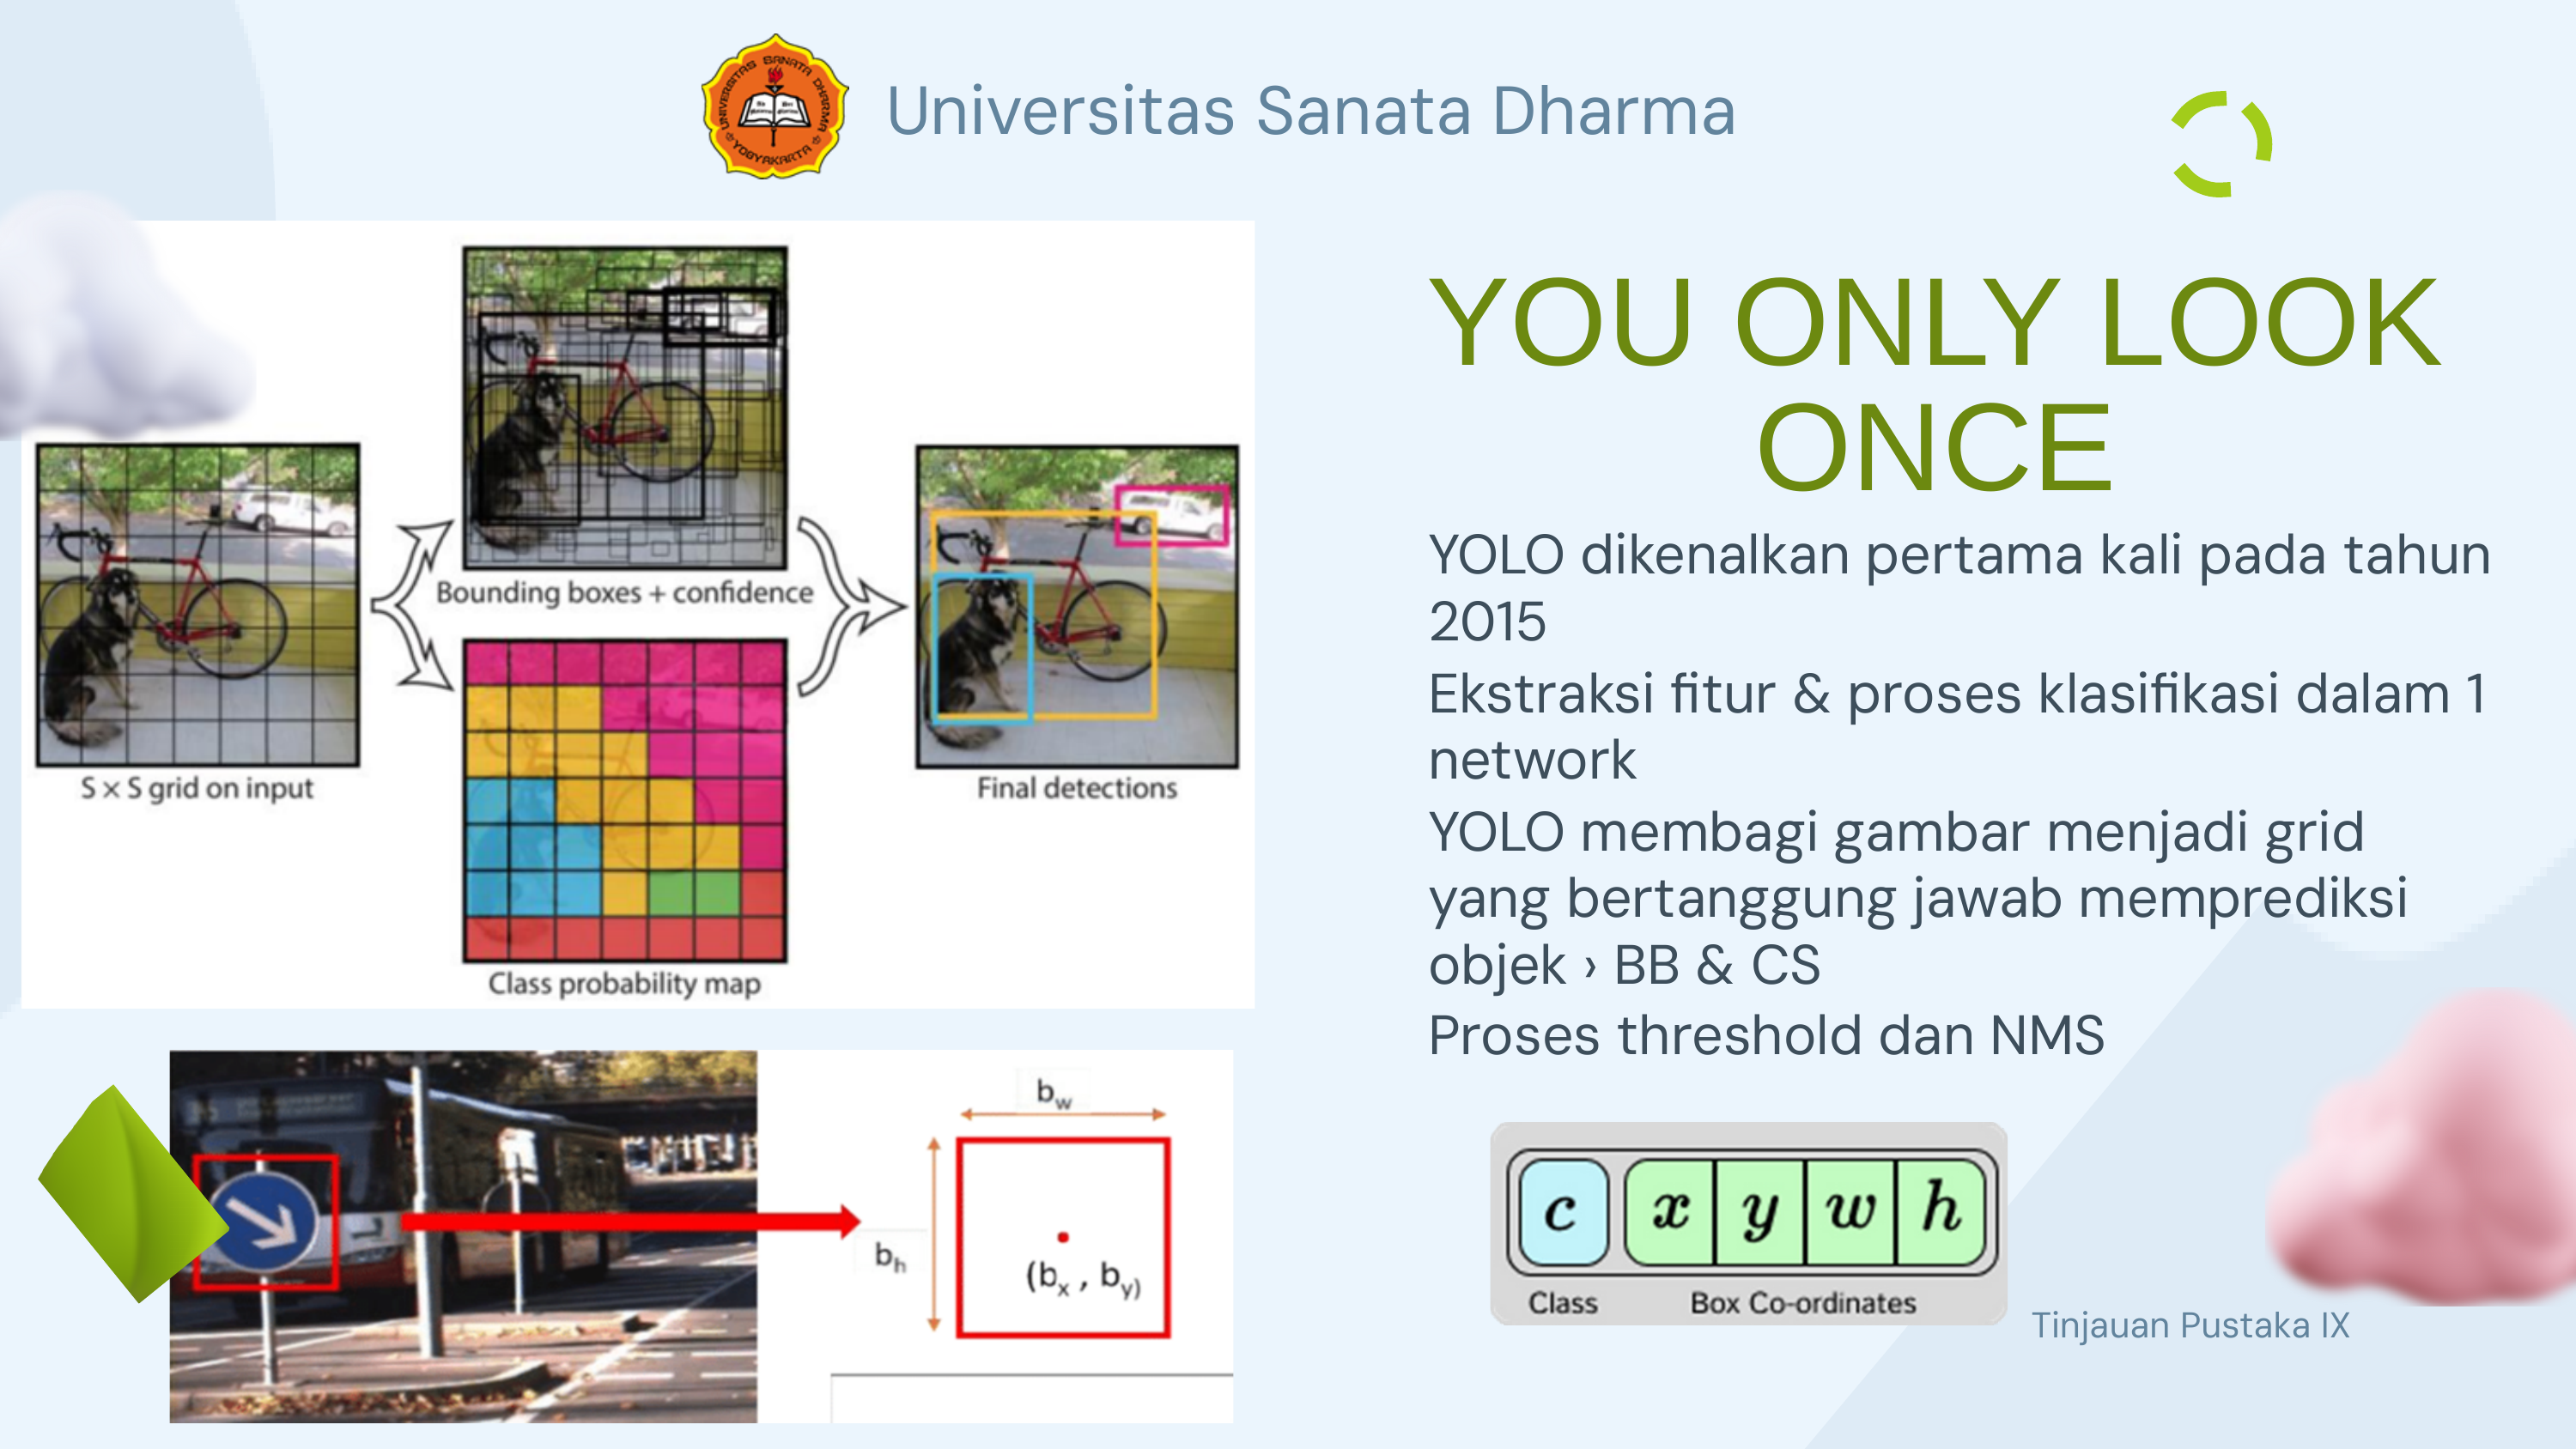

Universitas Sanata Dharma

YOU ONLY LOOK ONCE
YOLO dikenalkan pertama kali pada tahun 2015
Ekstraksi fitur & proses klasifikasi dalam 1 network

YOLO membagi gambar menjadi grid yang bertanggung jawab memprediksi objek › BB & CS

Proses threshold dan NMS

Tinjauan Pustaka IX